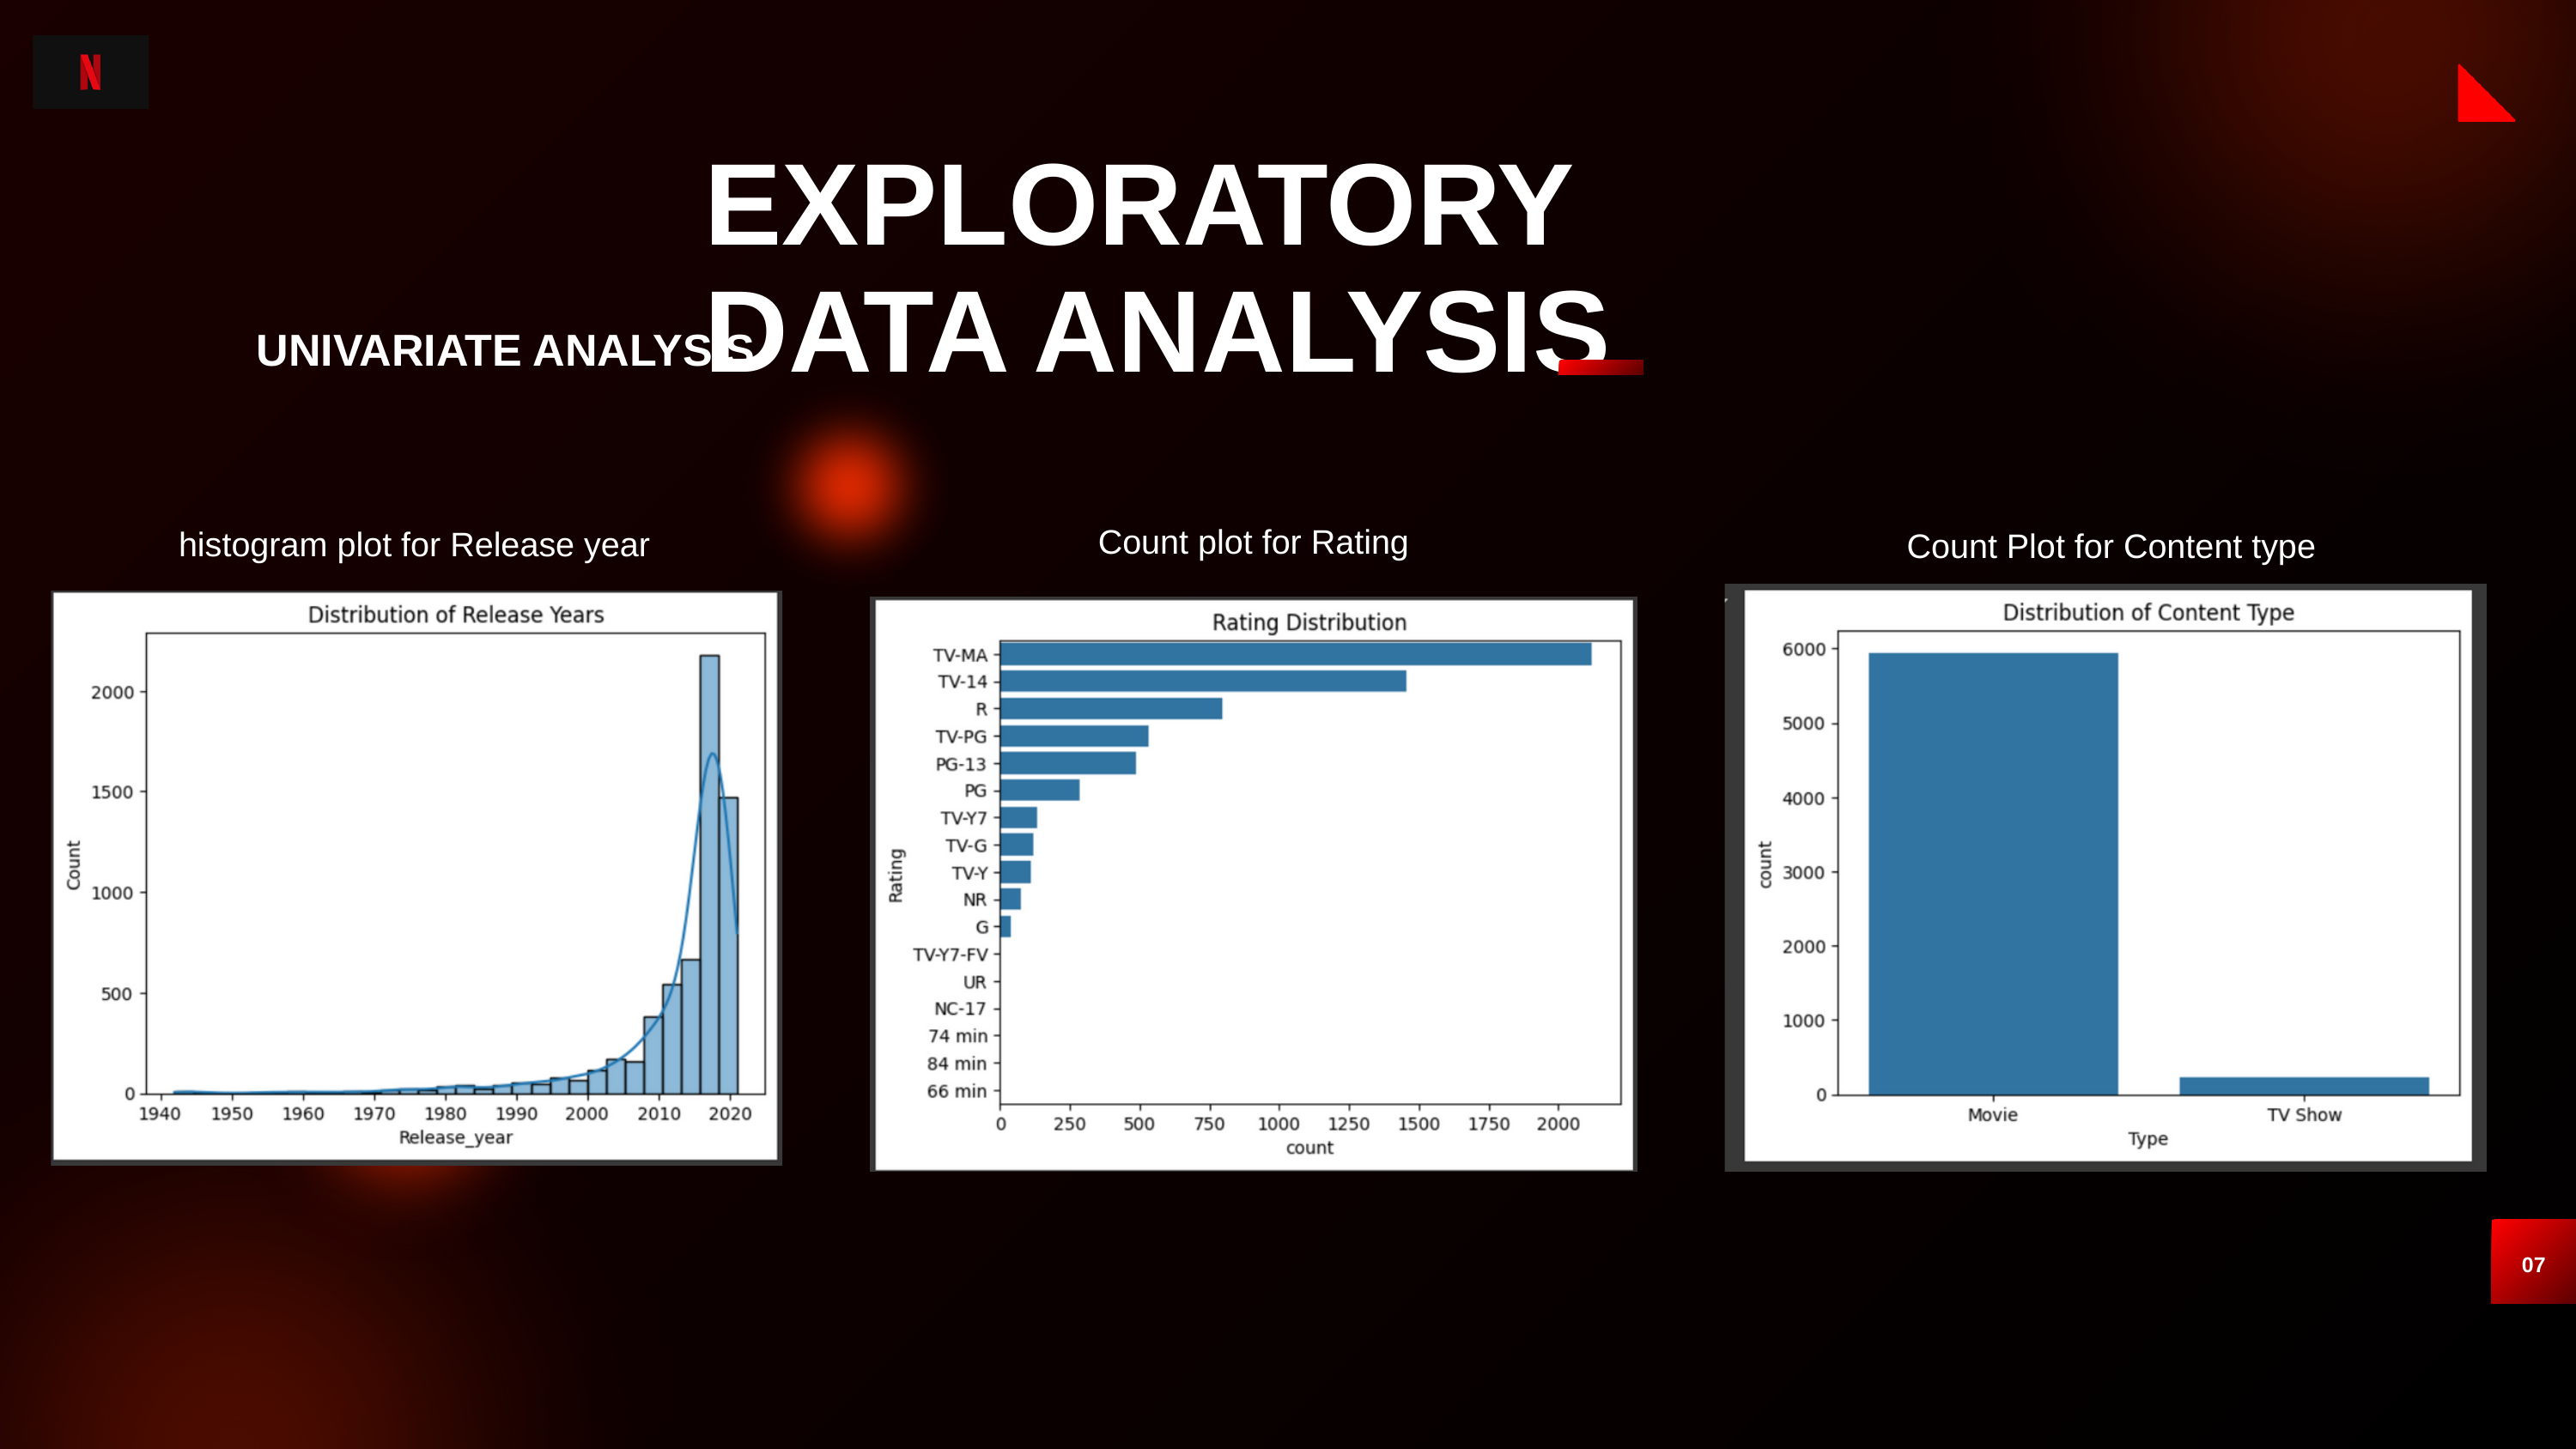

EXPLORATORY DATA ANALYSIS

UNIVARIATE ANALYSIS

Count plot for Rating
histogram plot for Release year

Count Plot for Content type

07